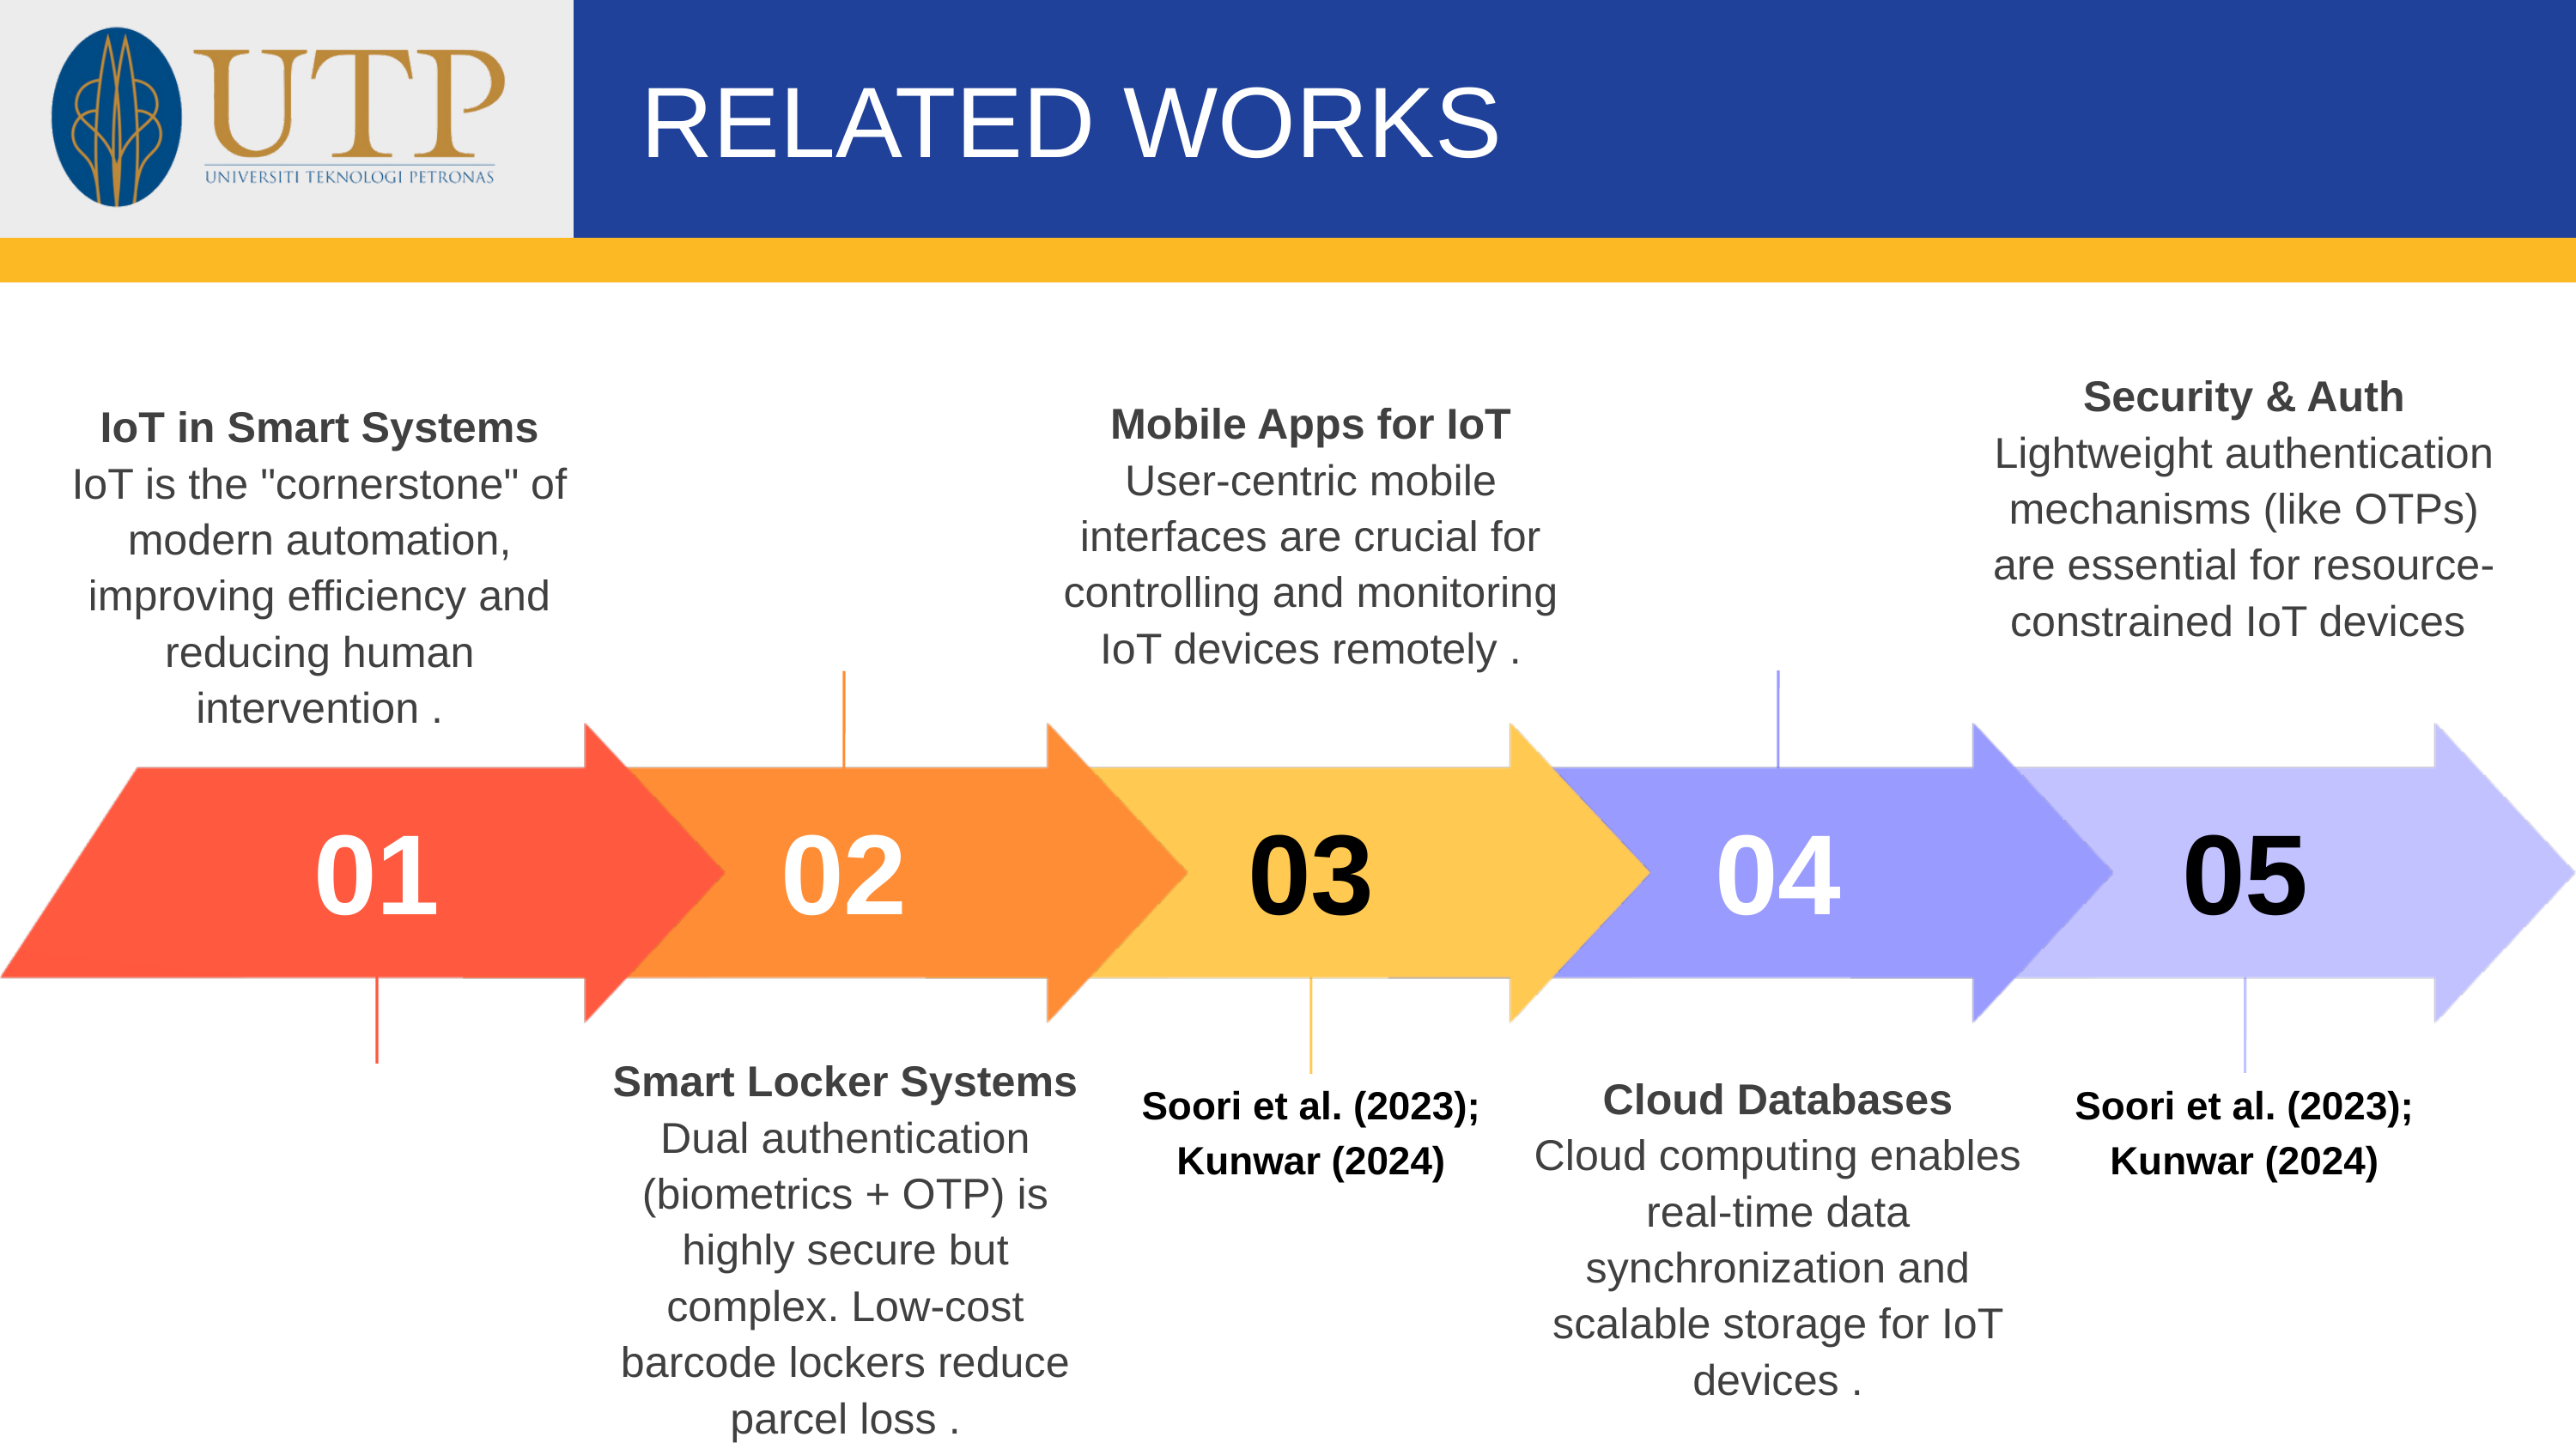

RELATED WORKS

Security & Auth
Lightweight authentication mechanisms (like OTPs) are essential for resource-constrained IoT devices
Mobile Apps for IoT
User-centric mobile interfaces are crucial for controlling and monitoring IoT devices remotely .
IoT in Smart Systems
IoT is the "cornerstone" of modern automation, improving efficiency and reducing human intervention .

Soori et al. (2023); Kunwar (2024)
Soori et al. (2023); Kunwar (2024)

02
03
04
05
01

Smart Locker Systems
Dual authentication (biometrics + OTP) is highly secure but complex. Low-cost barcode lockers reduce parcel loss .
Cloud Databases
Cloud computing enables real-time data synchronization and scalable storage for IoT devices .
Soori et al. (2023); Kunwar (2024)
Soori et al. (2023); Kunwar (2024)
Soori et al. (2023); Kunwar (2024)